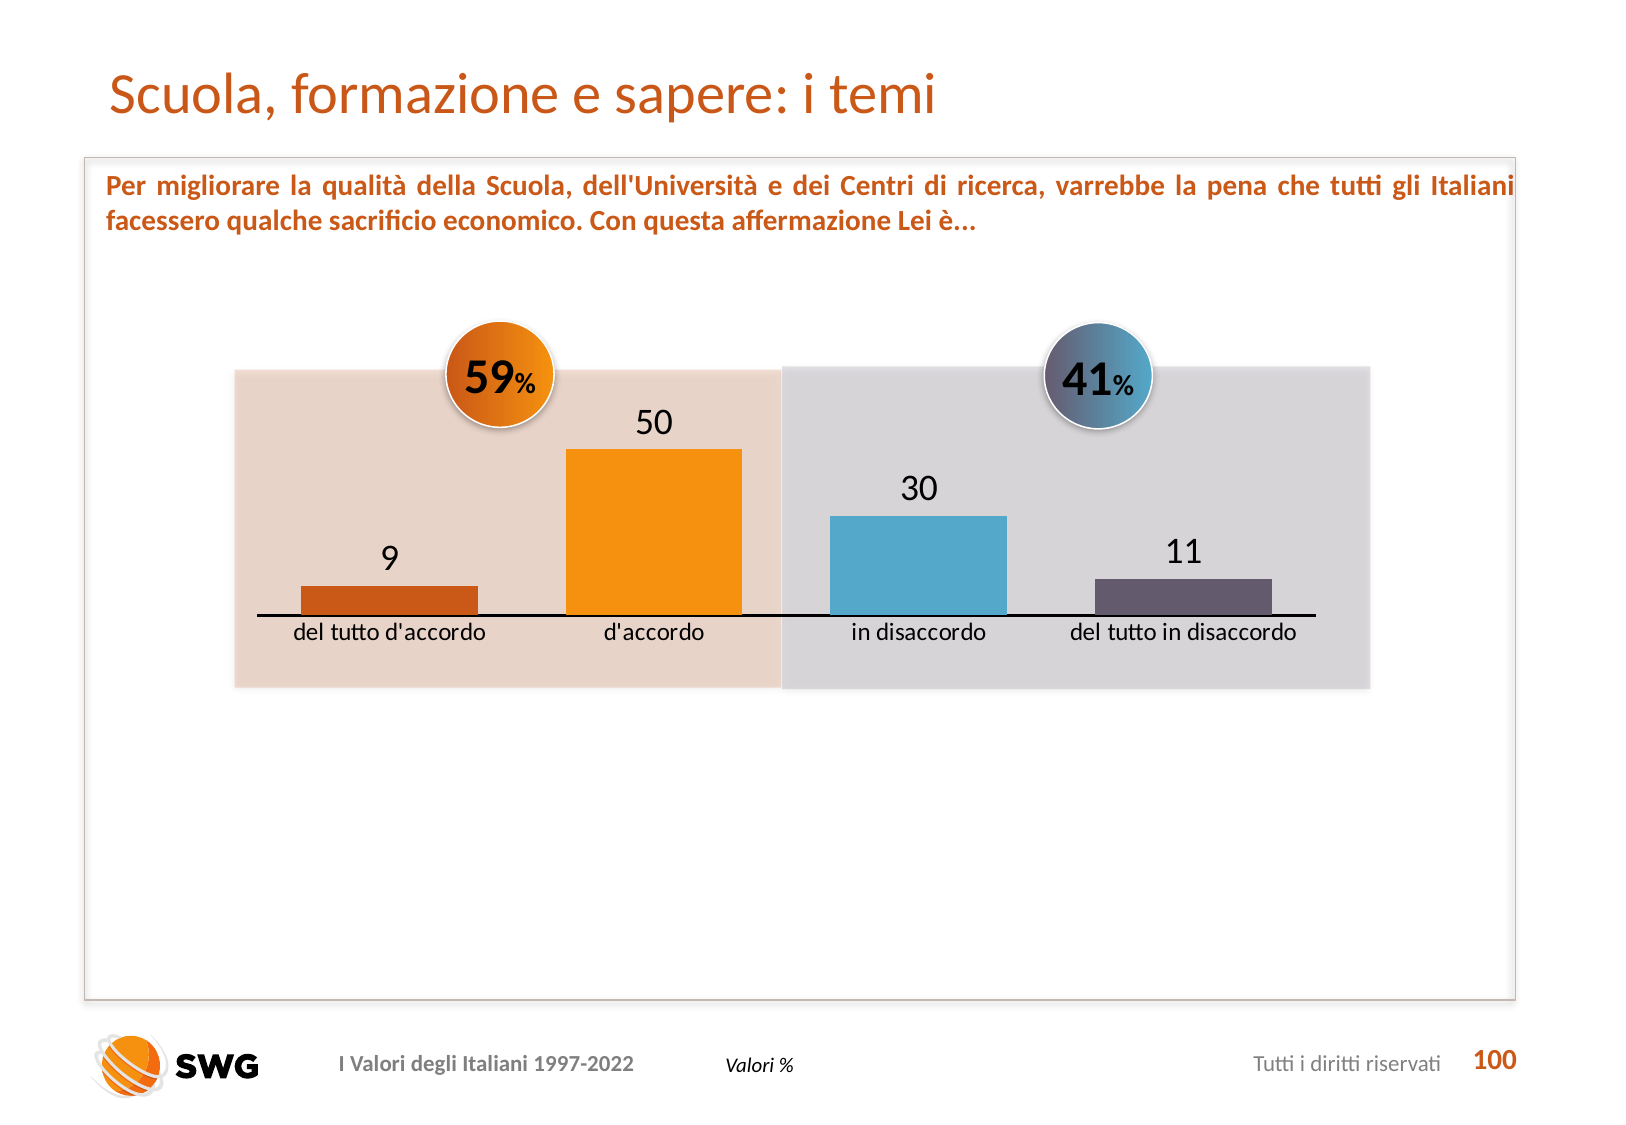

# Scuola, formazione e sapere: i temi

Per migliorare la qualità della Scuola, dell'Università e dei Centri di ricerca, varrebbe la pena che tutti gli Italiani facessero qualche sacrificio economico. Con questa affermazione Lei è...

59%
41%

### Chart

| Category | Serie 1 |
|---|---|
| del tutto d'accordo | 9.0 |
| d'accordo | 50.0 |
| in disaccordo | 30.0 |
| del tutto in disaccordo | 11.0 |

100
Valori %